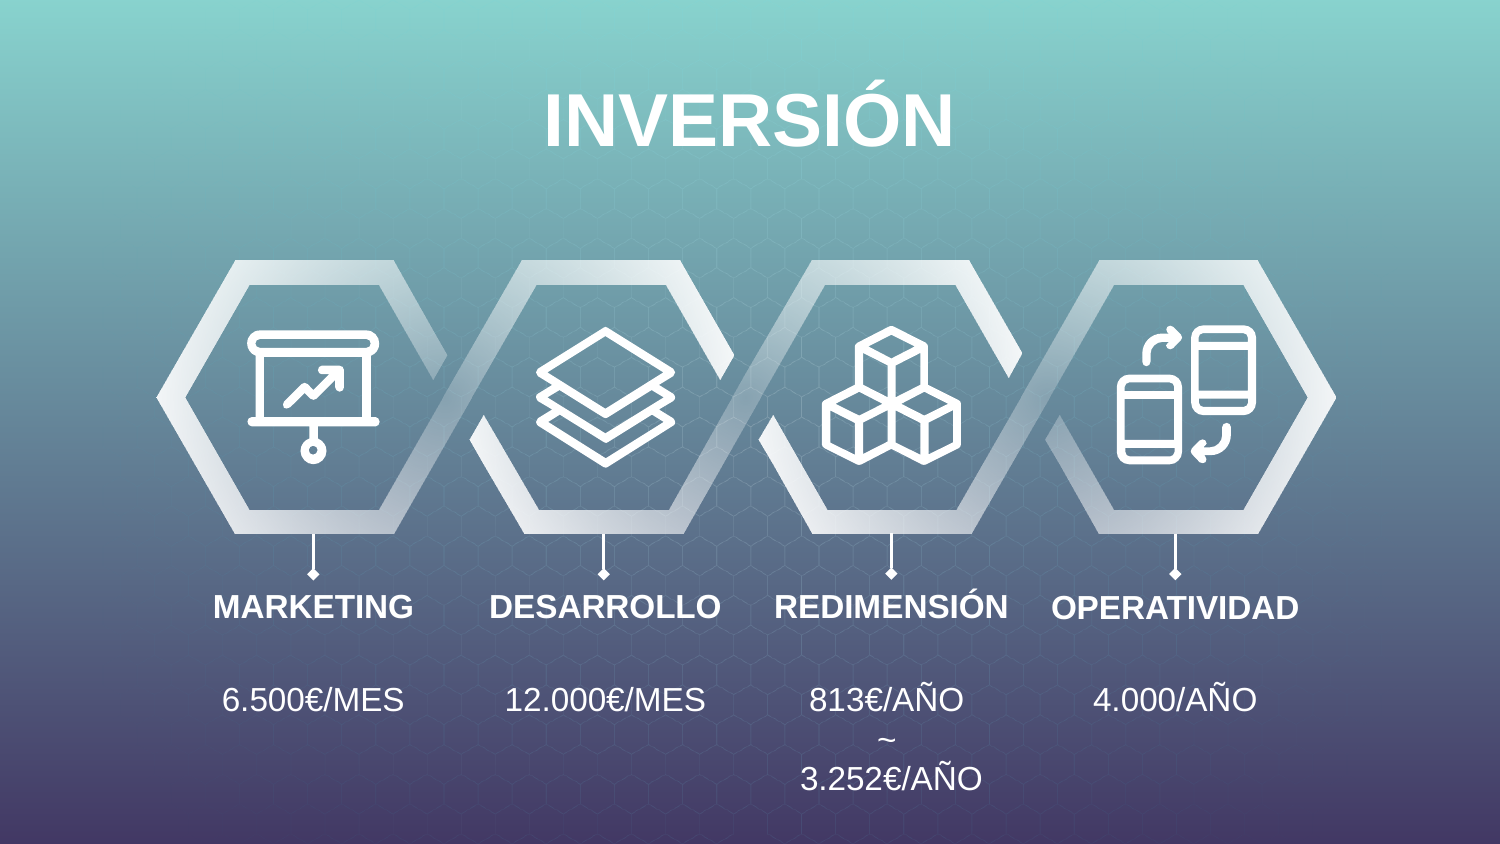

INVERSIÓN

MARKETING
DESARROLLO
REDIMENSIÓN
OPERATIVIDAD
6.500€/MES
12.000€/MES
4.000/AÑO
813€/AÑO
~
3.252€/AÑO